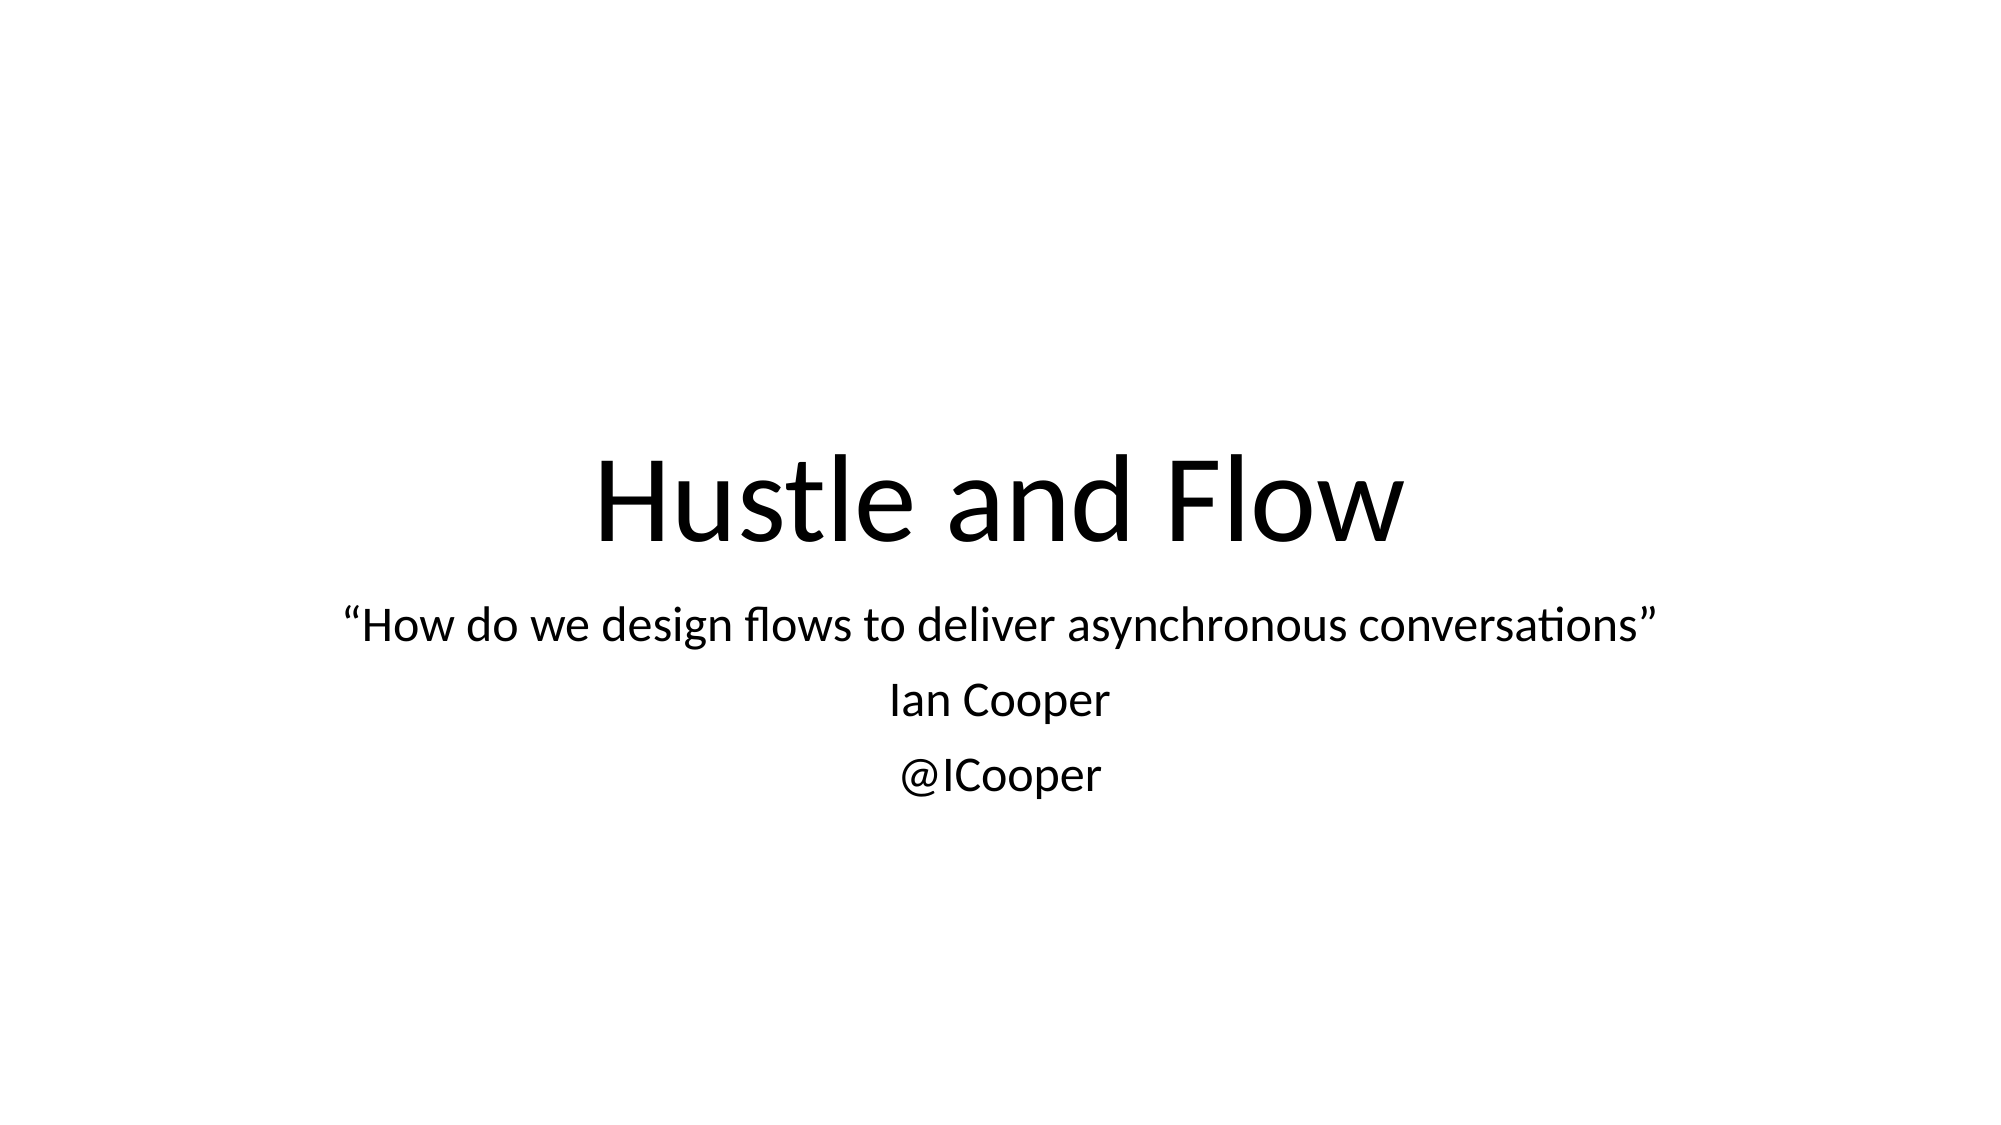

# Hustle and Flow
“How do we design flows to deliver asynchronous conversations”
Ian Cooper
@ICooper